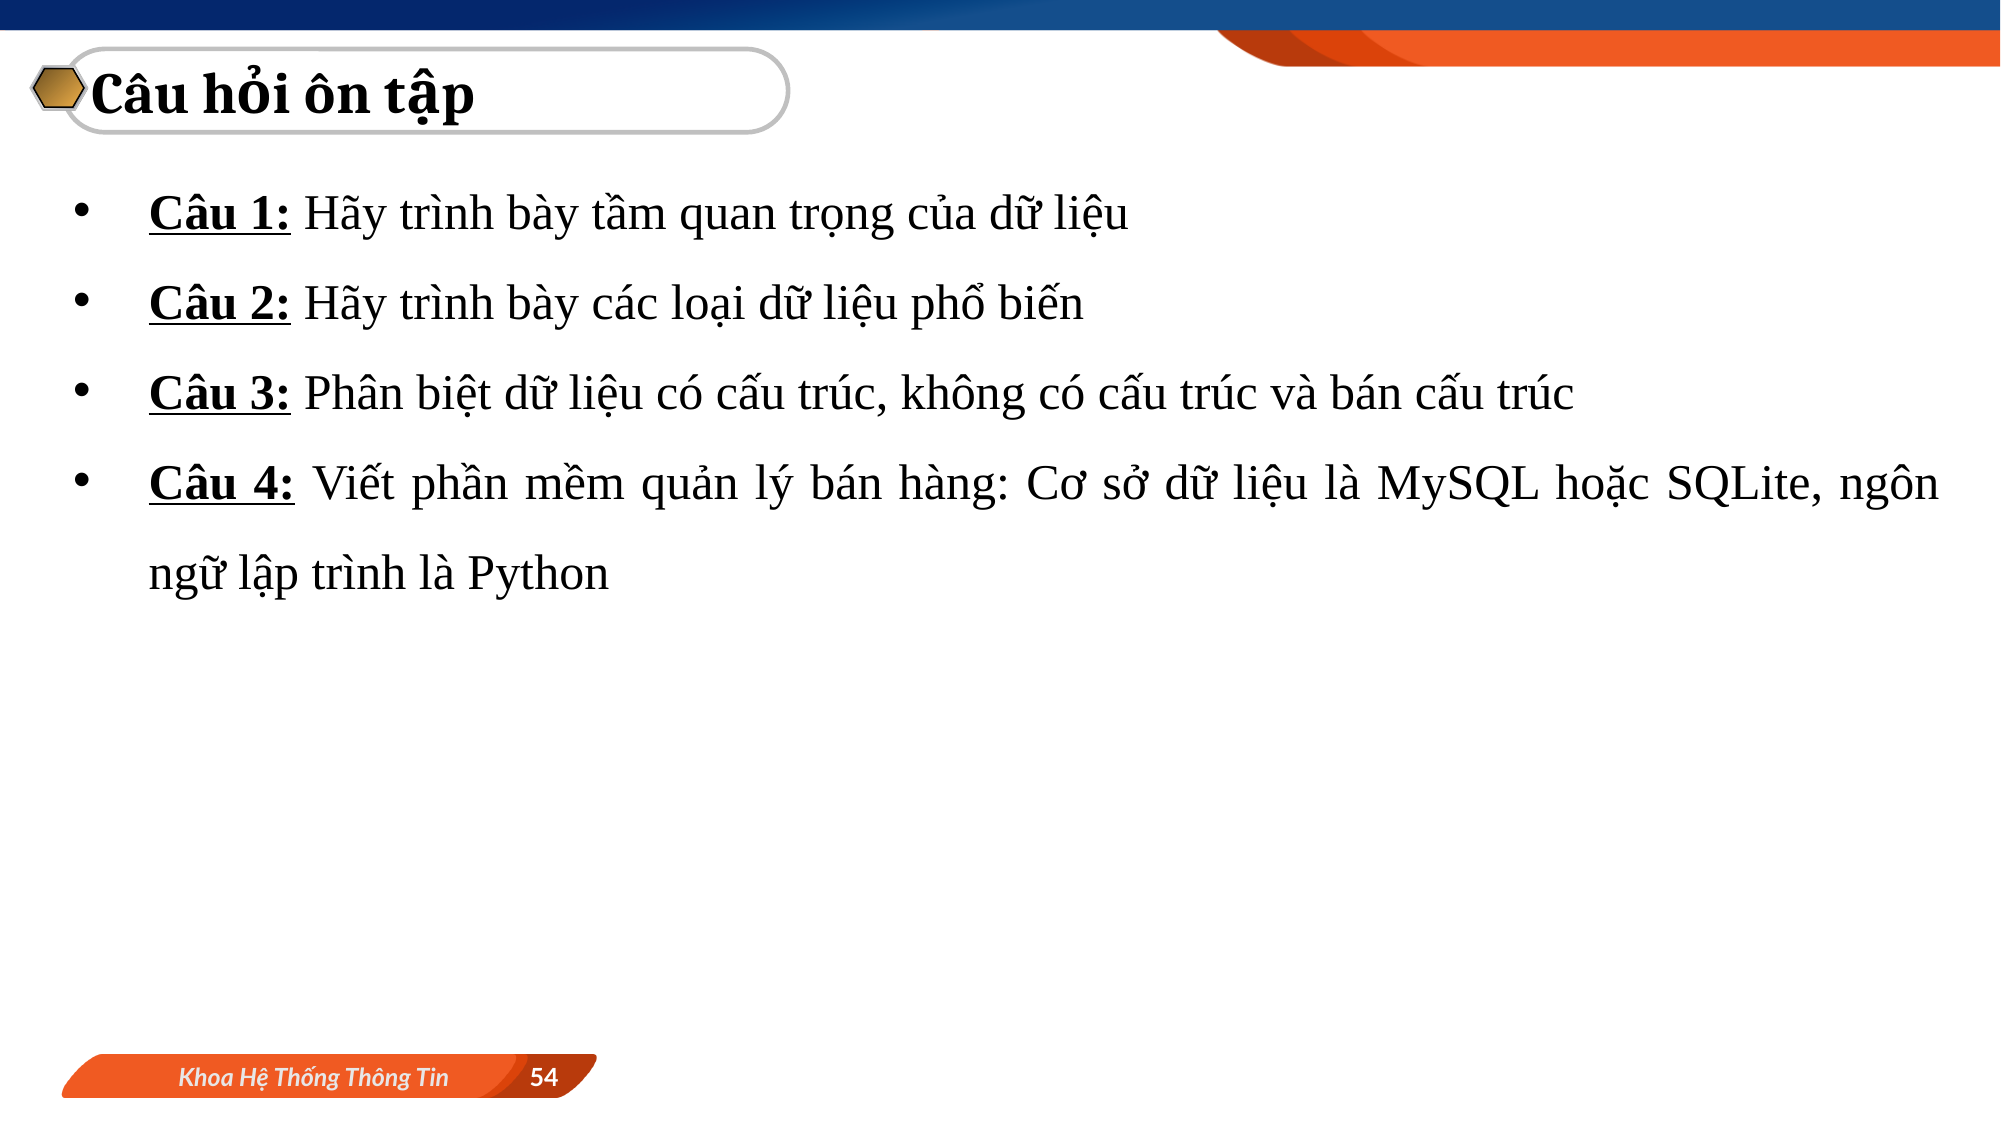

Câu hỏi ôn tập

Câu 1: Hãy trình bày tầm quan trọng của dữ liệu
Câu 2: Hãy trình bày các loại dữ liệu phổ biến
Câu 3: Phân biệt dữ liệu có cấu trúc, không có cấu trúc và bán cấu trúc
Câu 4: Viết phần mềm quản lý bán hàng: Cơ sở dữ liệu là MySQL hoặc SQLite, ngôn ngữ lập trình là Python
54
Khoa Hệ Thống Thông Tin